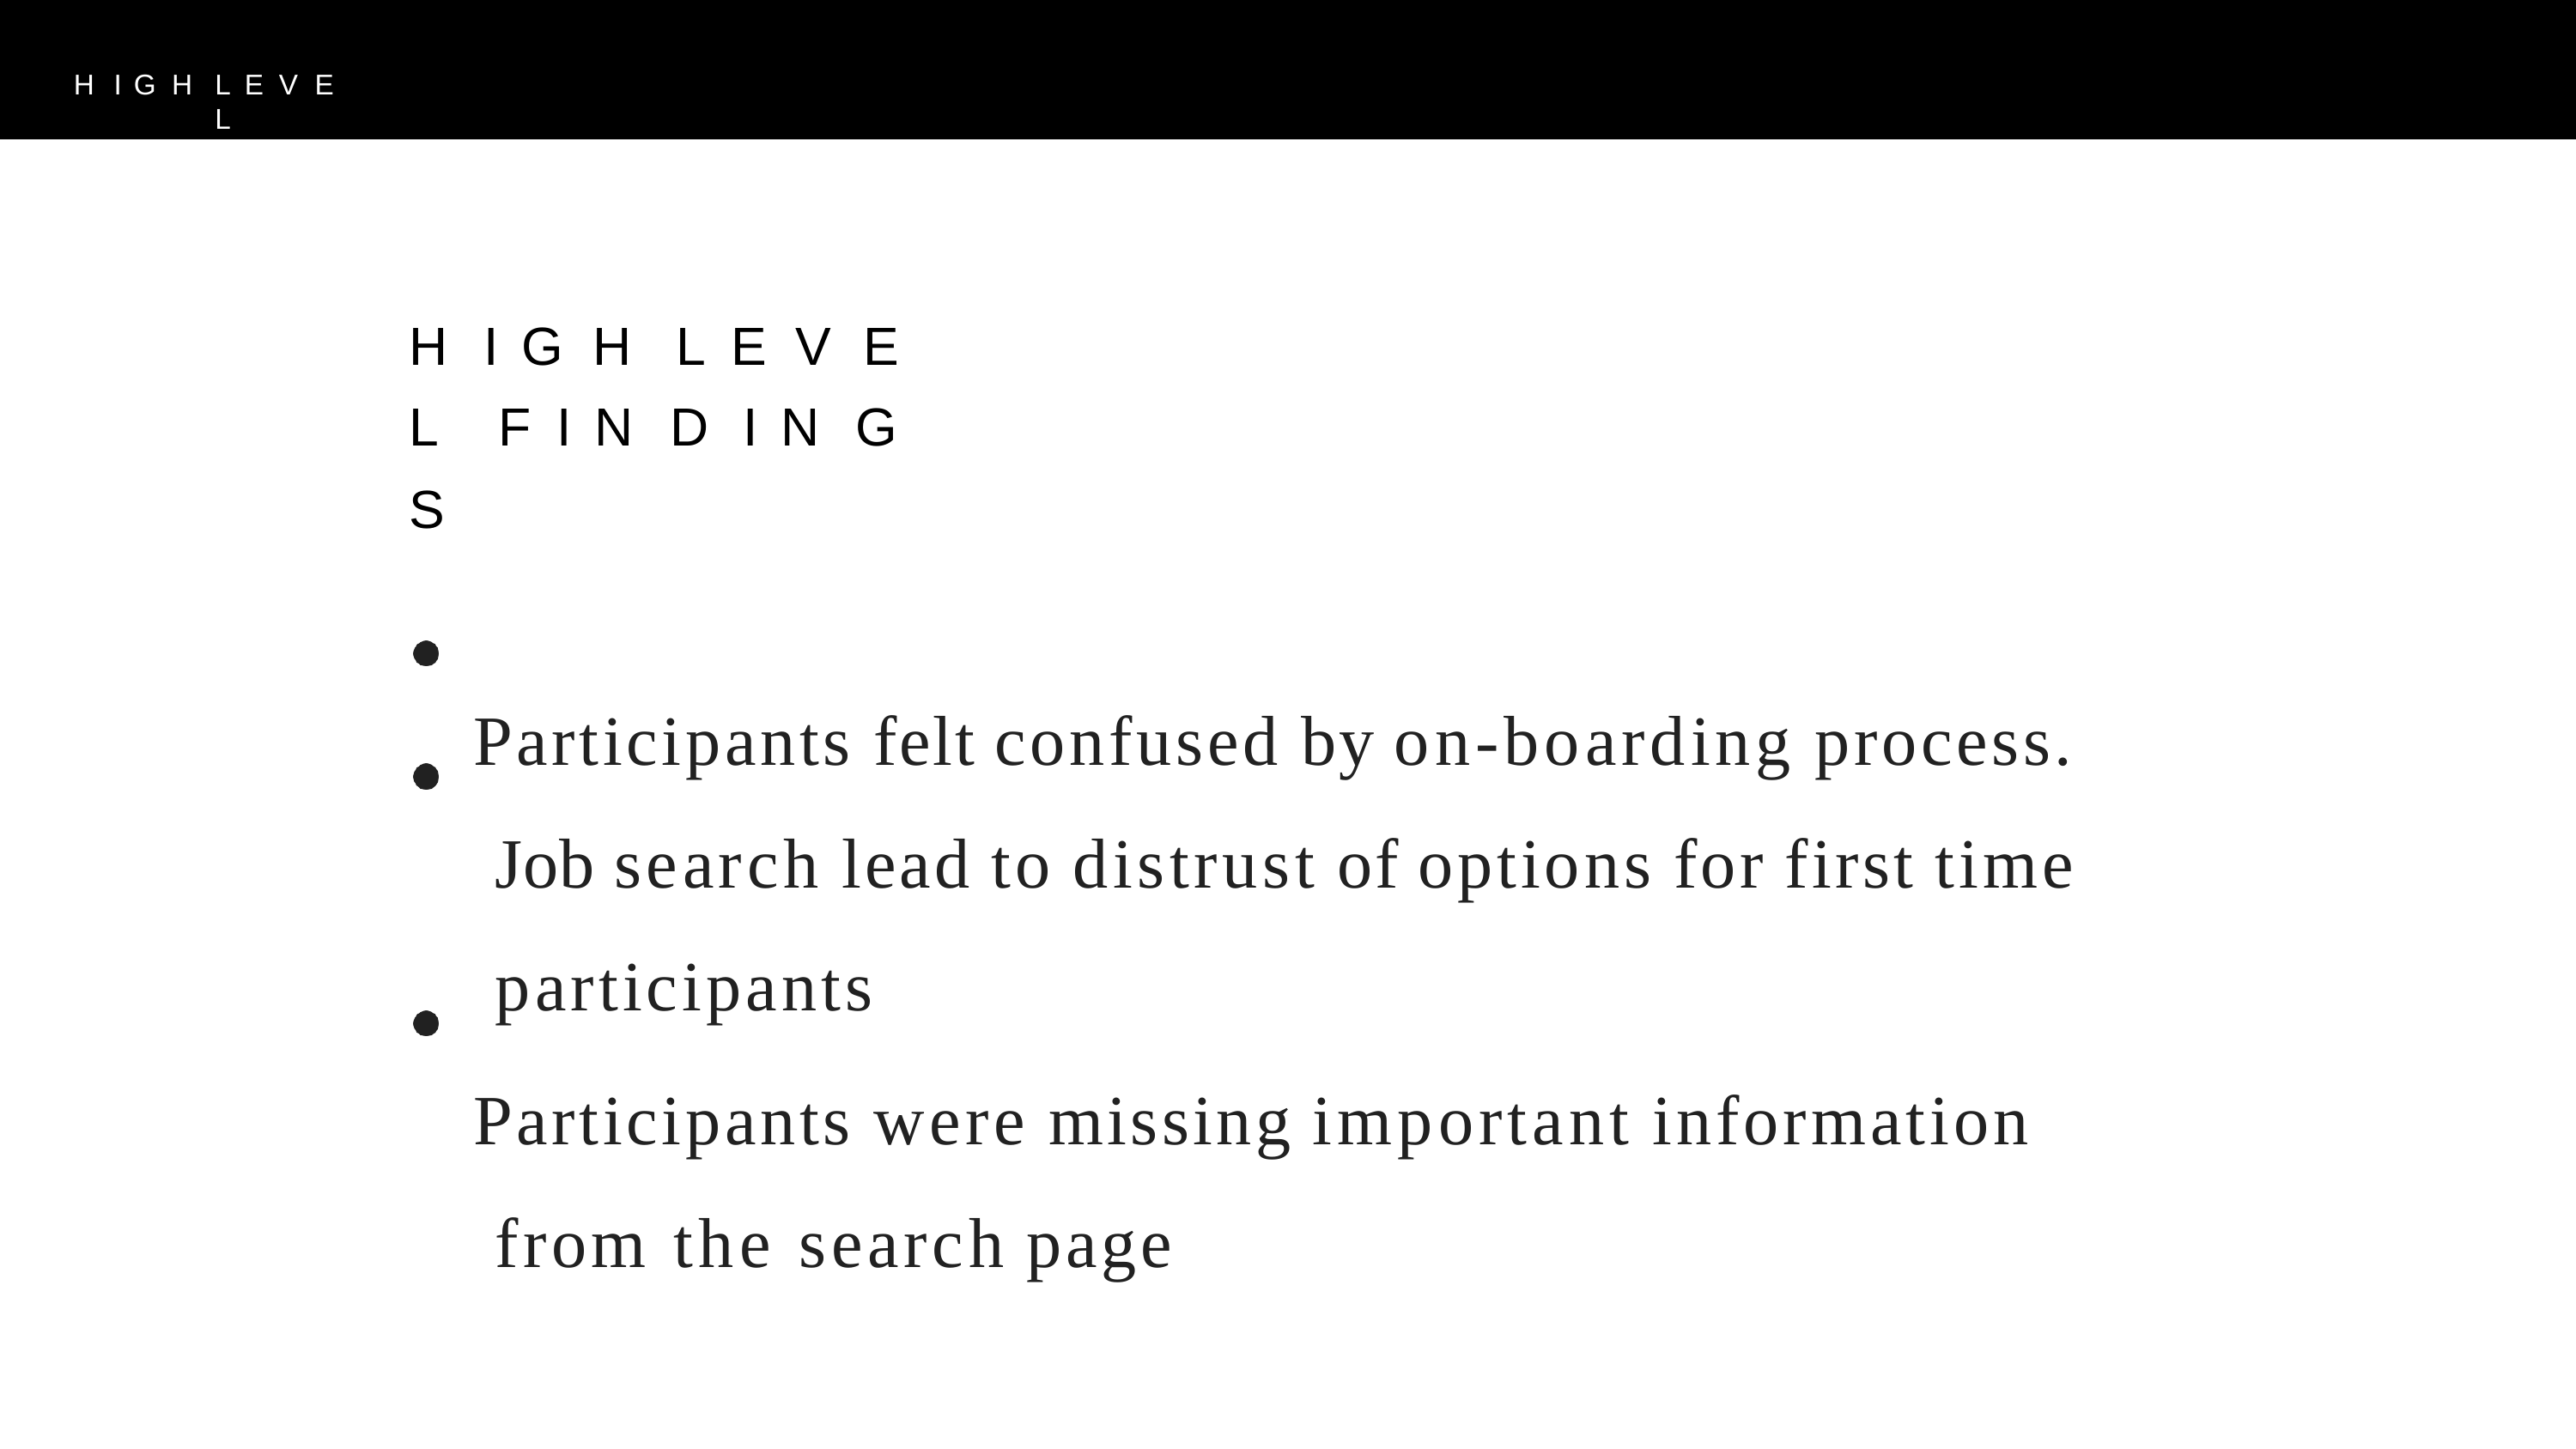

H I G H
L E V E L
H I G H	L E V E L  F I N D I N G S

Participants felt confused by on-boarding process.  Job search lead to distrust of options for first time  participants
Participants were missing important information  from the search page